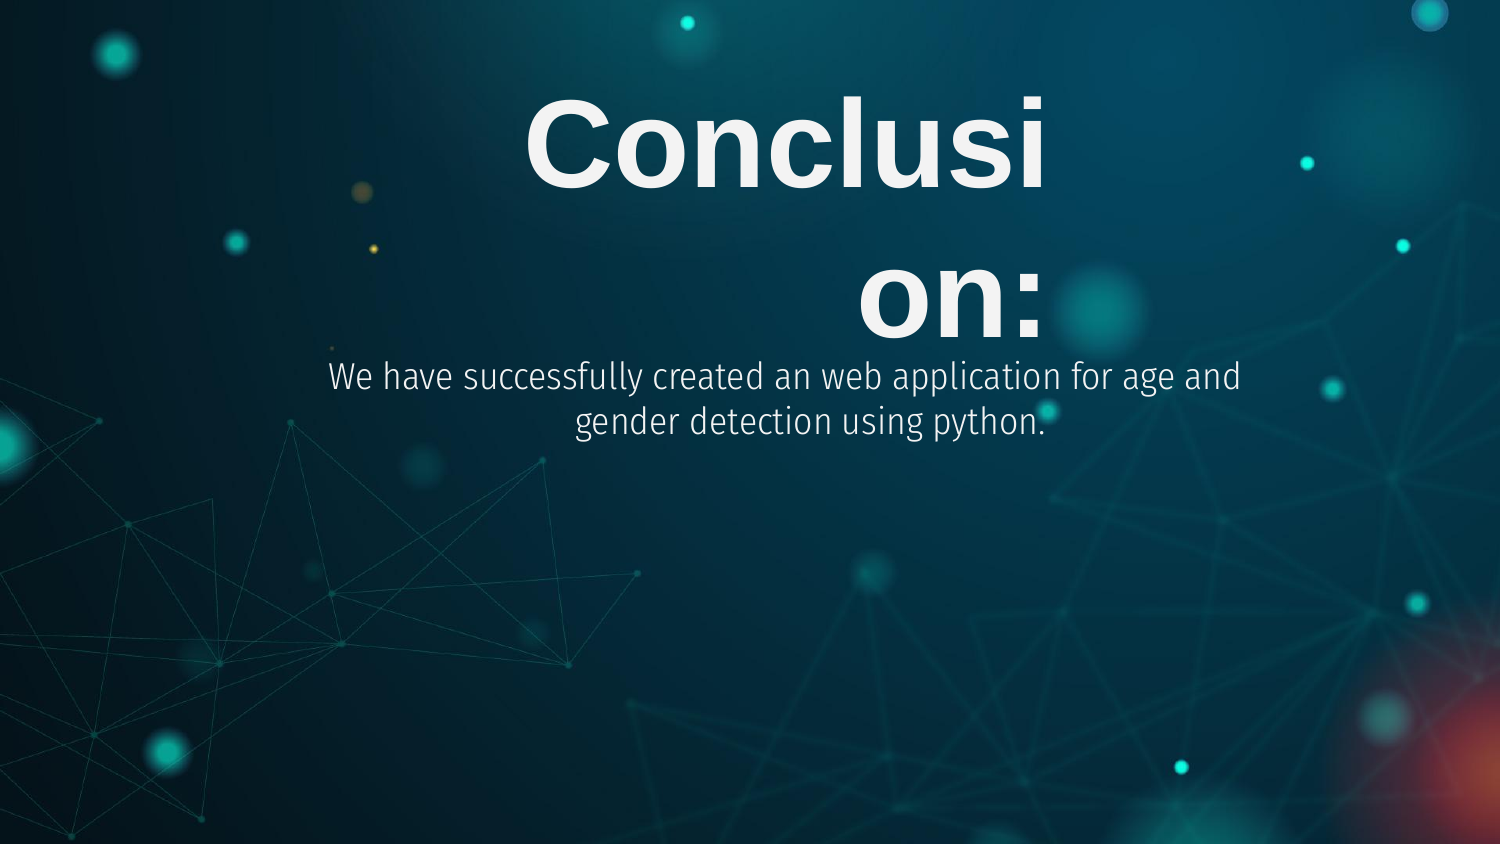

# Conclusion:
We have successfully created an web application for age and gender detection using python.